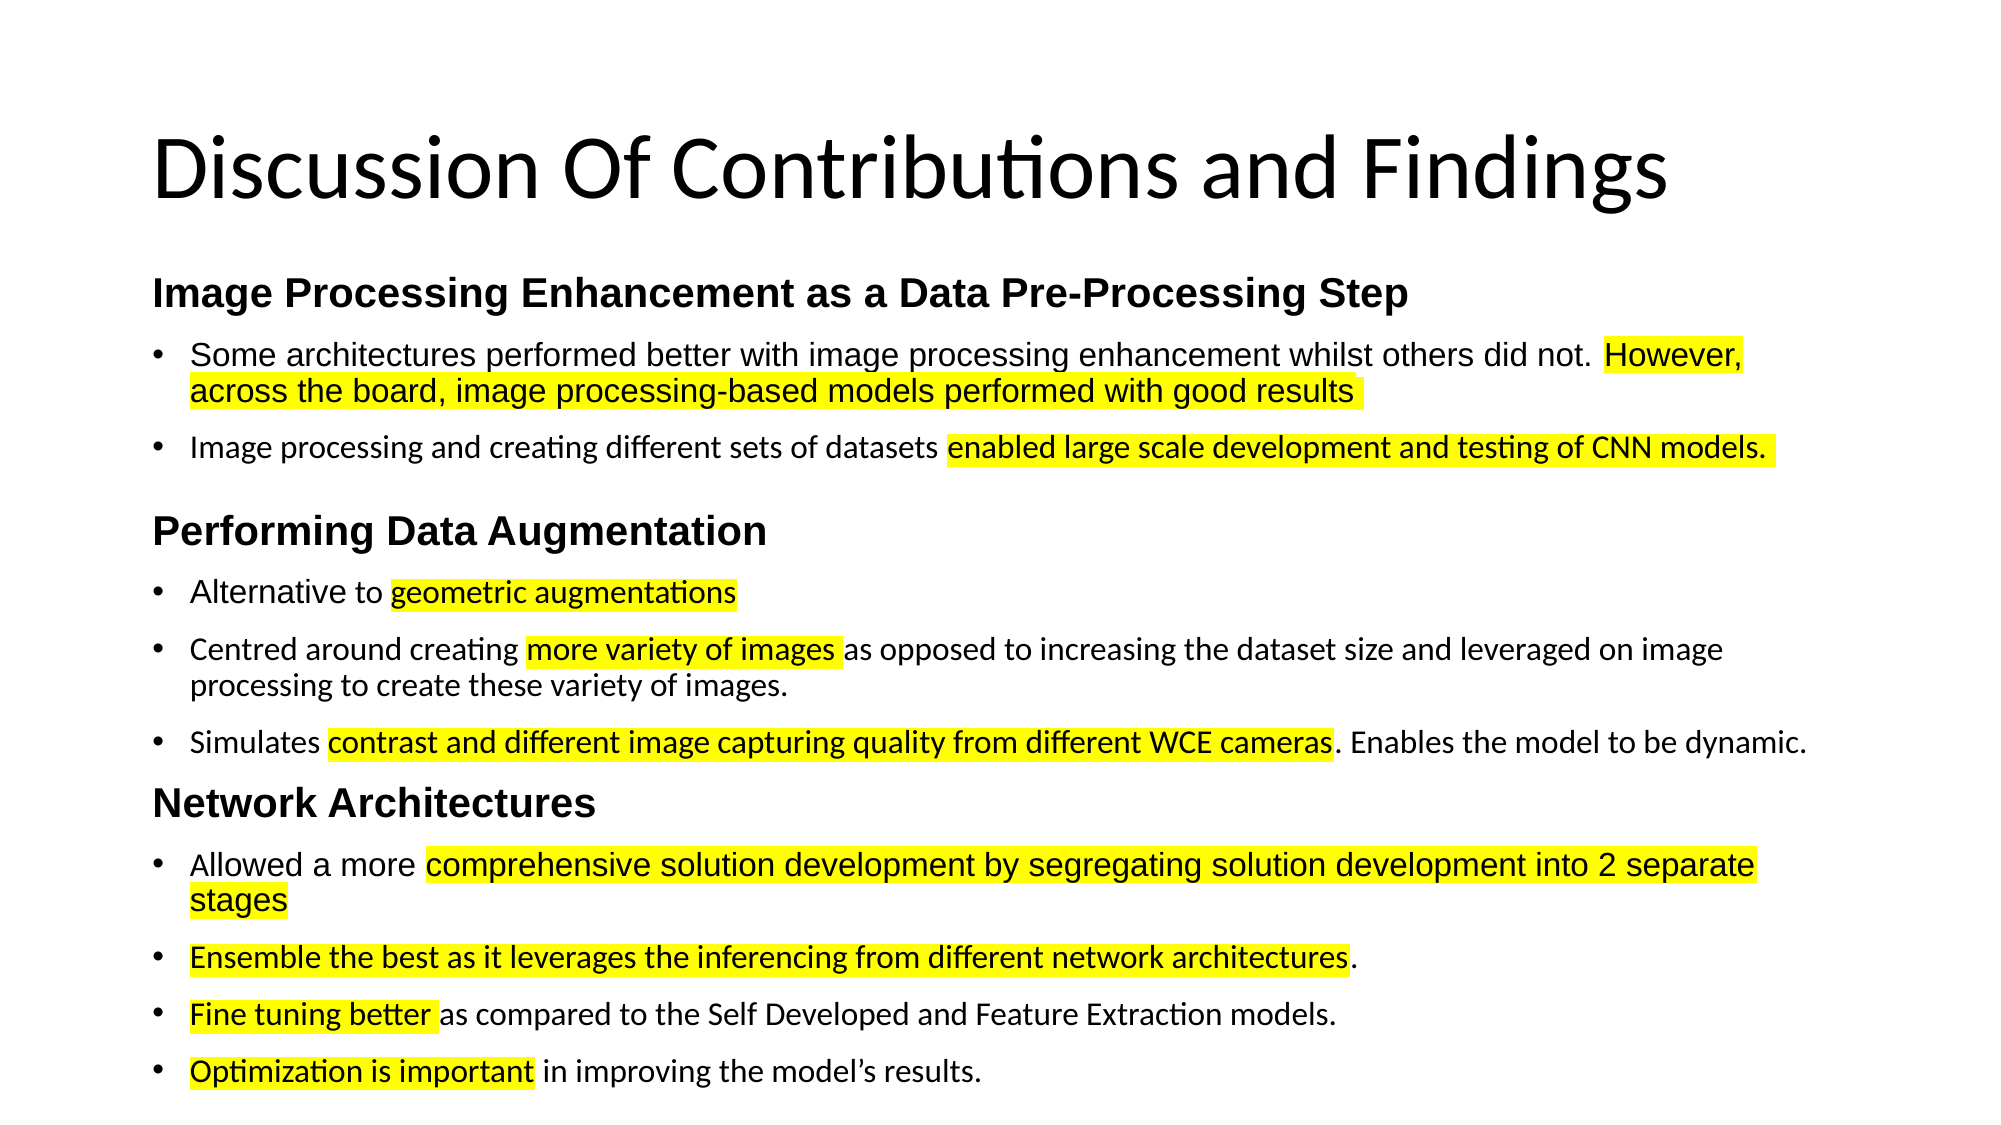

# Discussion Of Contributions and Findings
Image Processing Enhancement as a Data Pre-Processing Step
Some architectures performed better with image processing enhancement whilst others did not. However, across the board, image processing-based models performed with good results
Image processing and creating different sets of datasets enabled large scale development and testing of CNN models.
Performing Data Augmentation
Alternative to geometric augmentations
Centred around creating more variety of images as opposed to increasing the dataset size and leveraged on image processing to create these variety of images.
Simulates contrast and different image capturing quality from different WCE cameras. Enables the model to be dynamic.
Network Architectures
Allowed a more comprehensive solution development by segregating solution development into 2 separate stages
Ensemble the best as it leverages the inferencing from different network architectures.
Fine tuning better as compared to the Self Developed and Feature Extraction models.
Optimization is important in improving the model’s results.